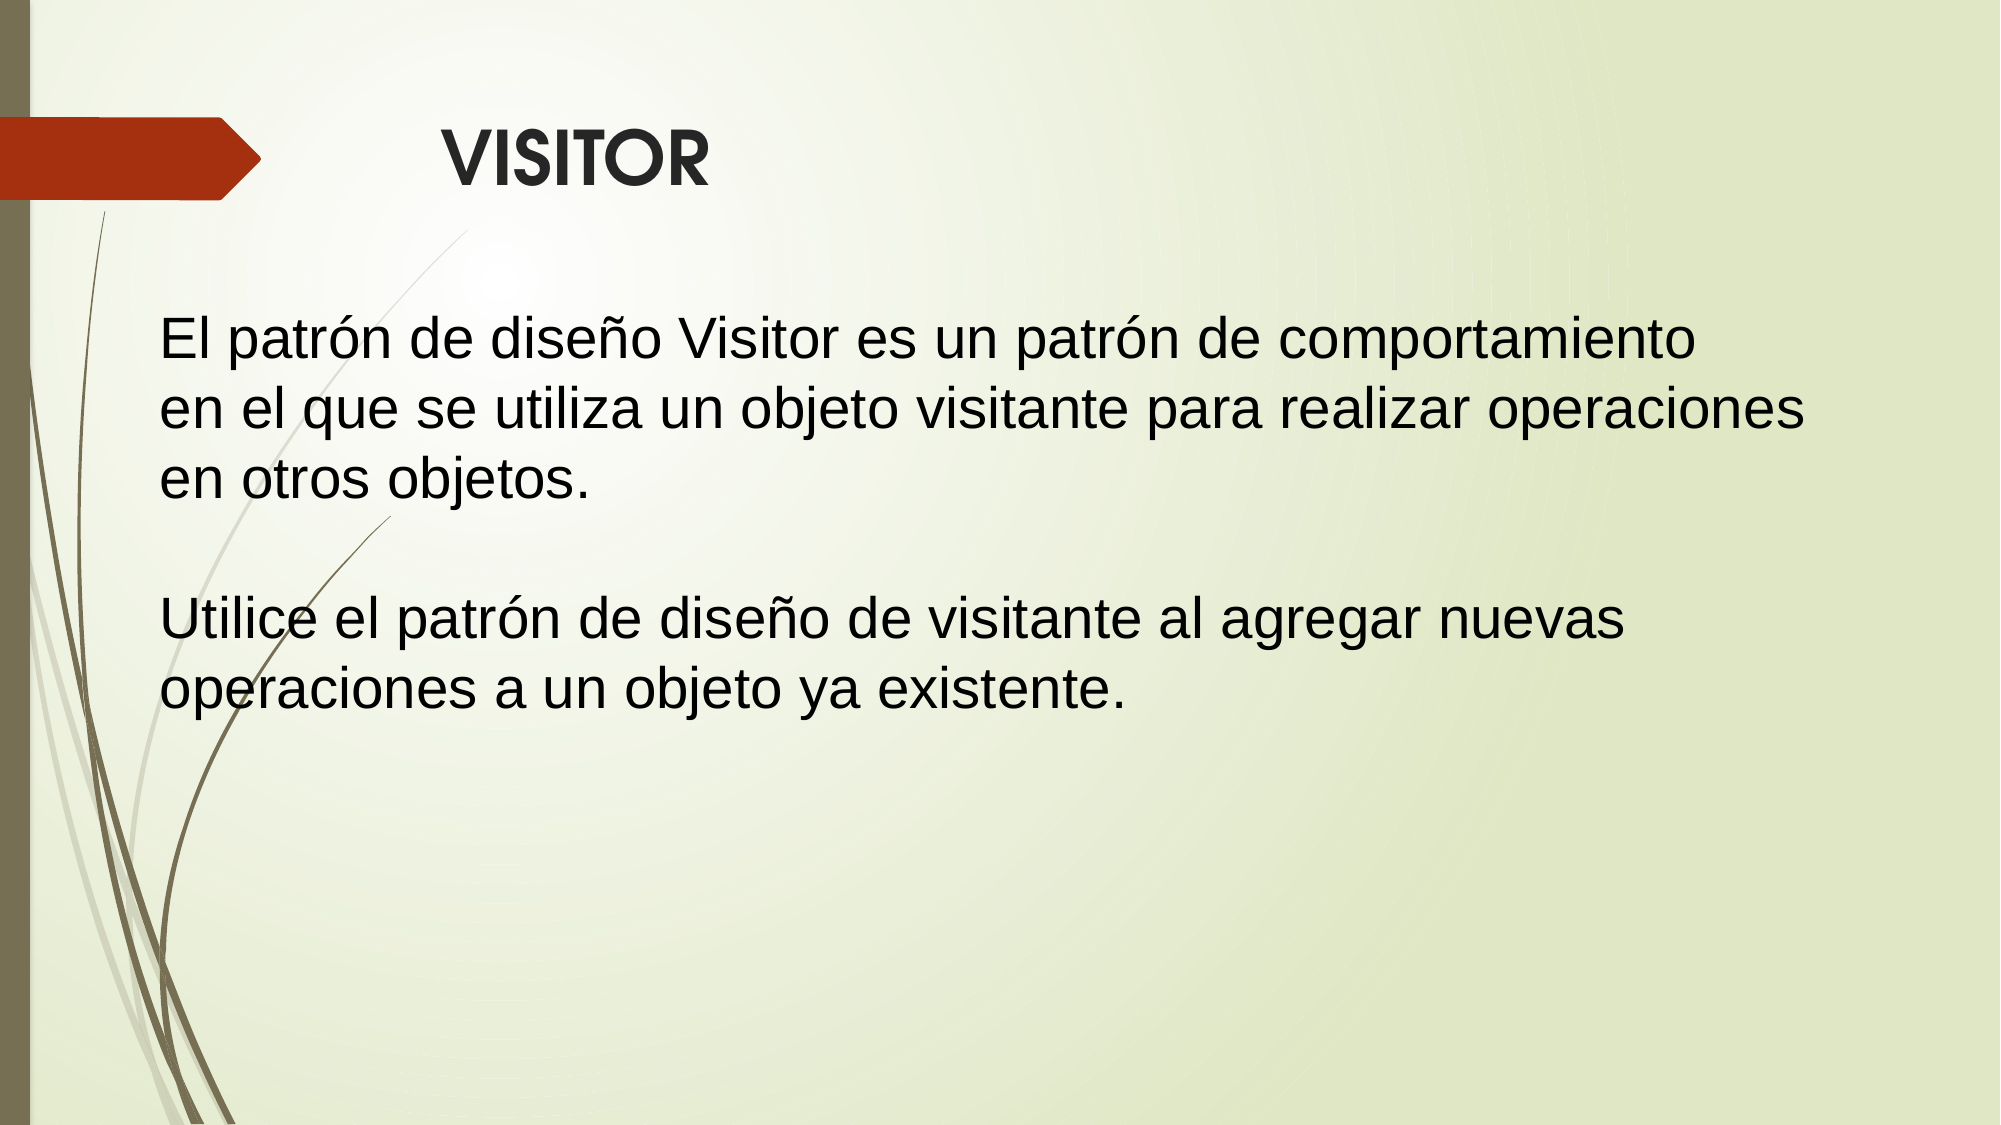

# VISITOR
El patrón de diseño Visitor es un patrón de comportamiento
en el que se utiliza un objeto visitante para realizar operaciones
en otros objetos.

Utilice el patrón de diseño de visitante al agregar nuevas
operaciones a un objeto ya existente.